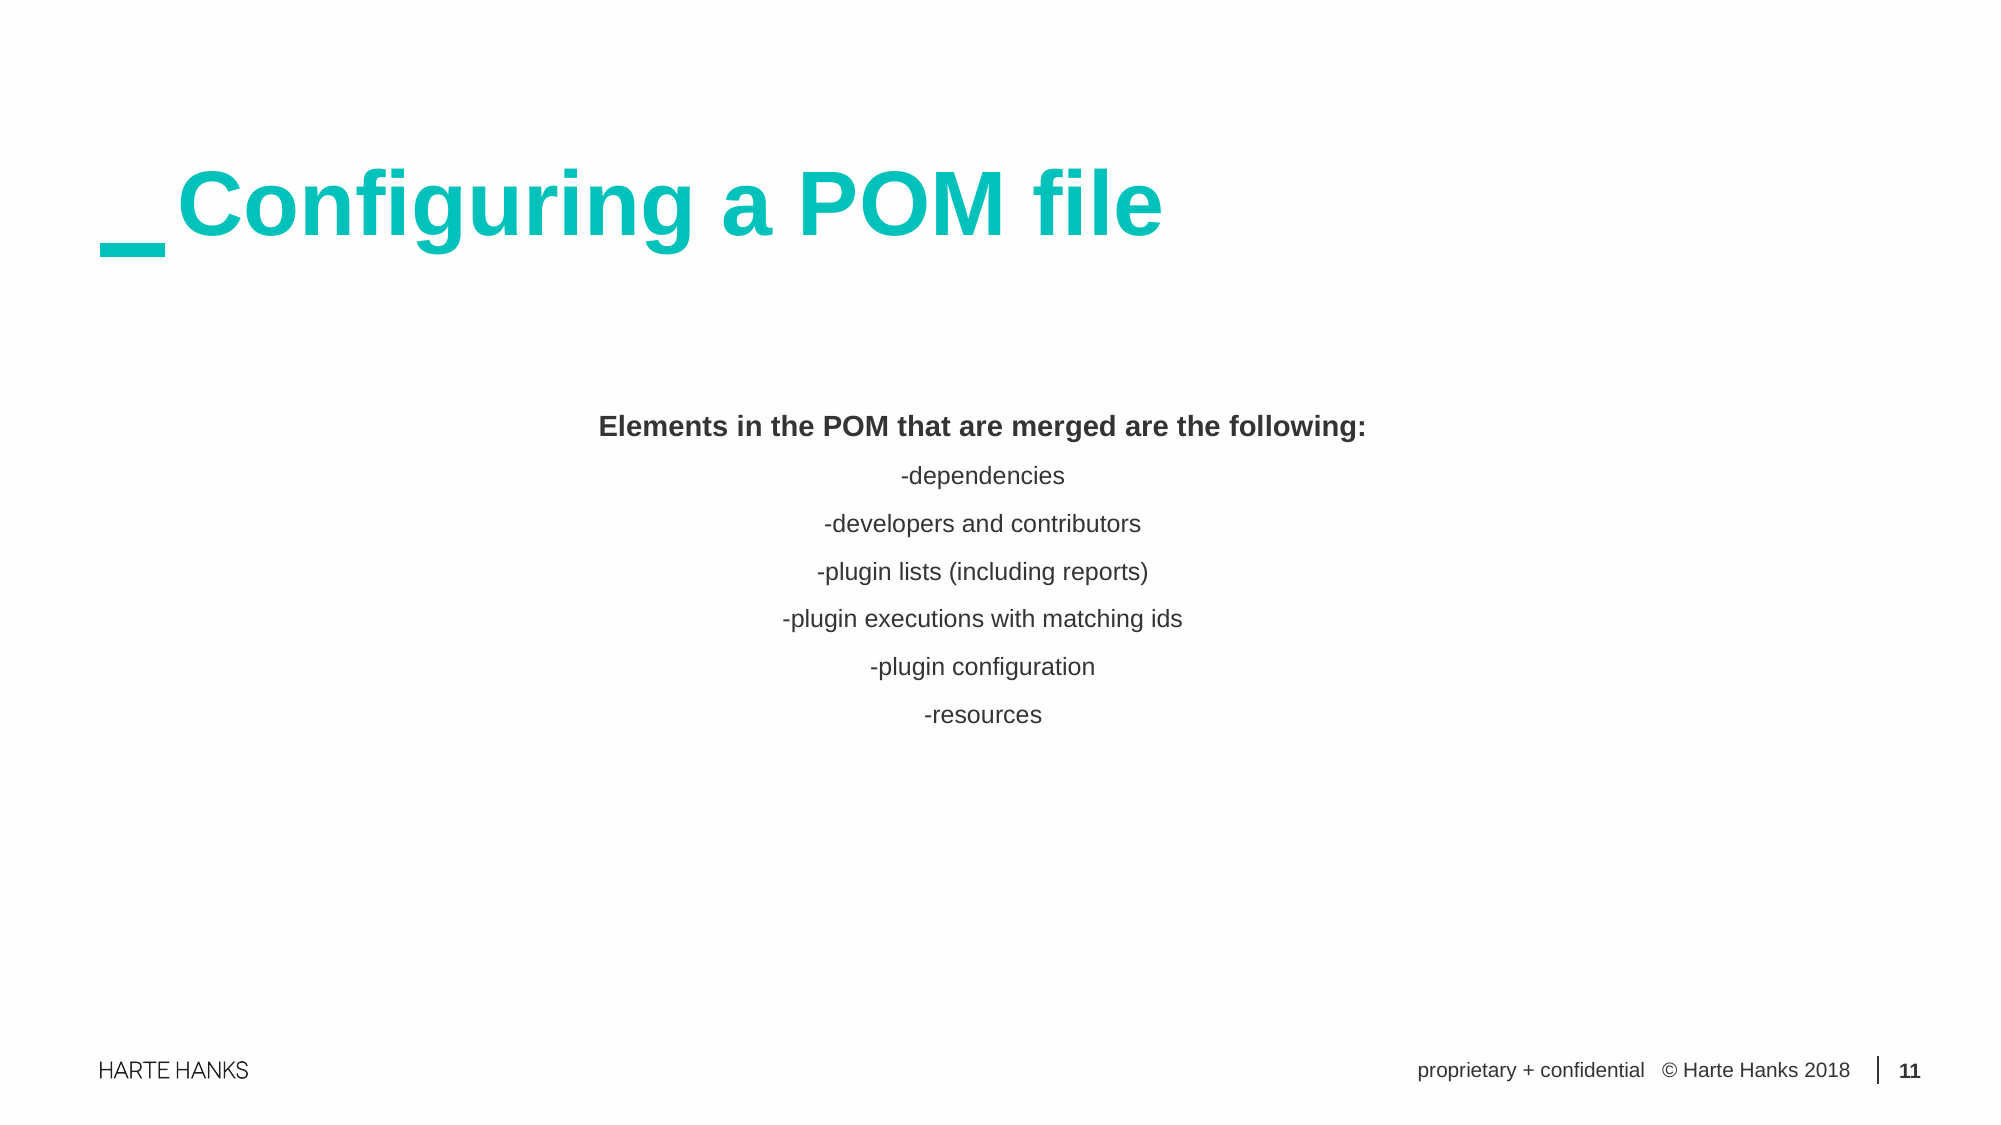

Configuring a POM file
Elements in the POM that are merged are the following:
-dependencies
-developers and contributors
-plugin lists (including reports)
-plugin executions with matching ids
-plugin configuration
-resources